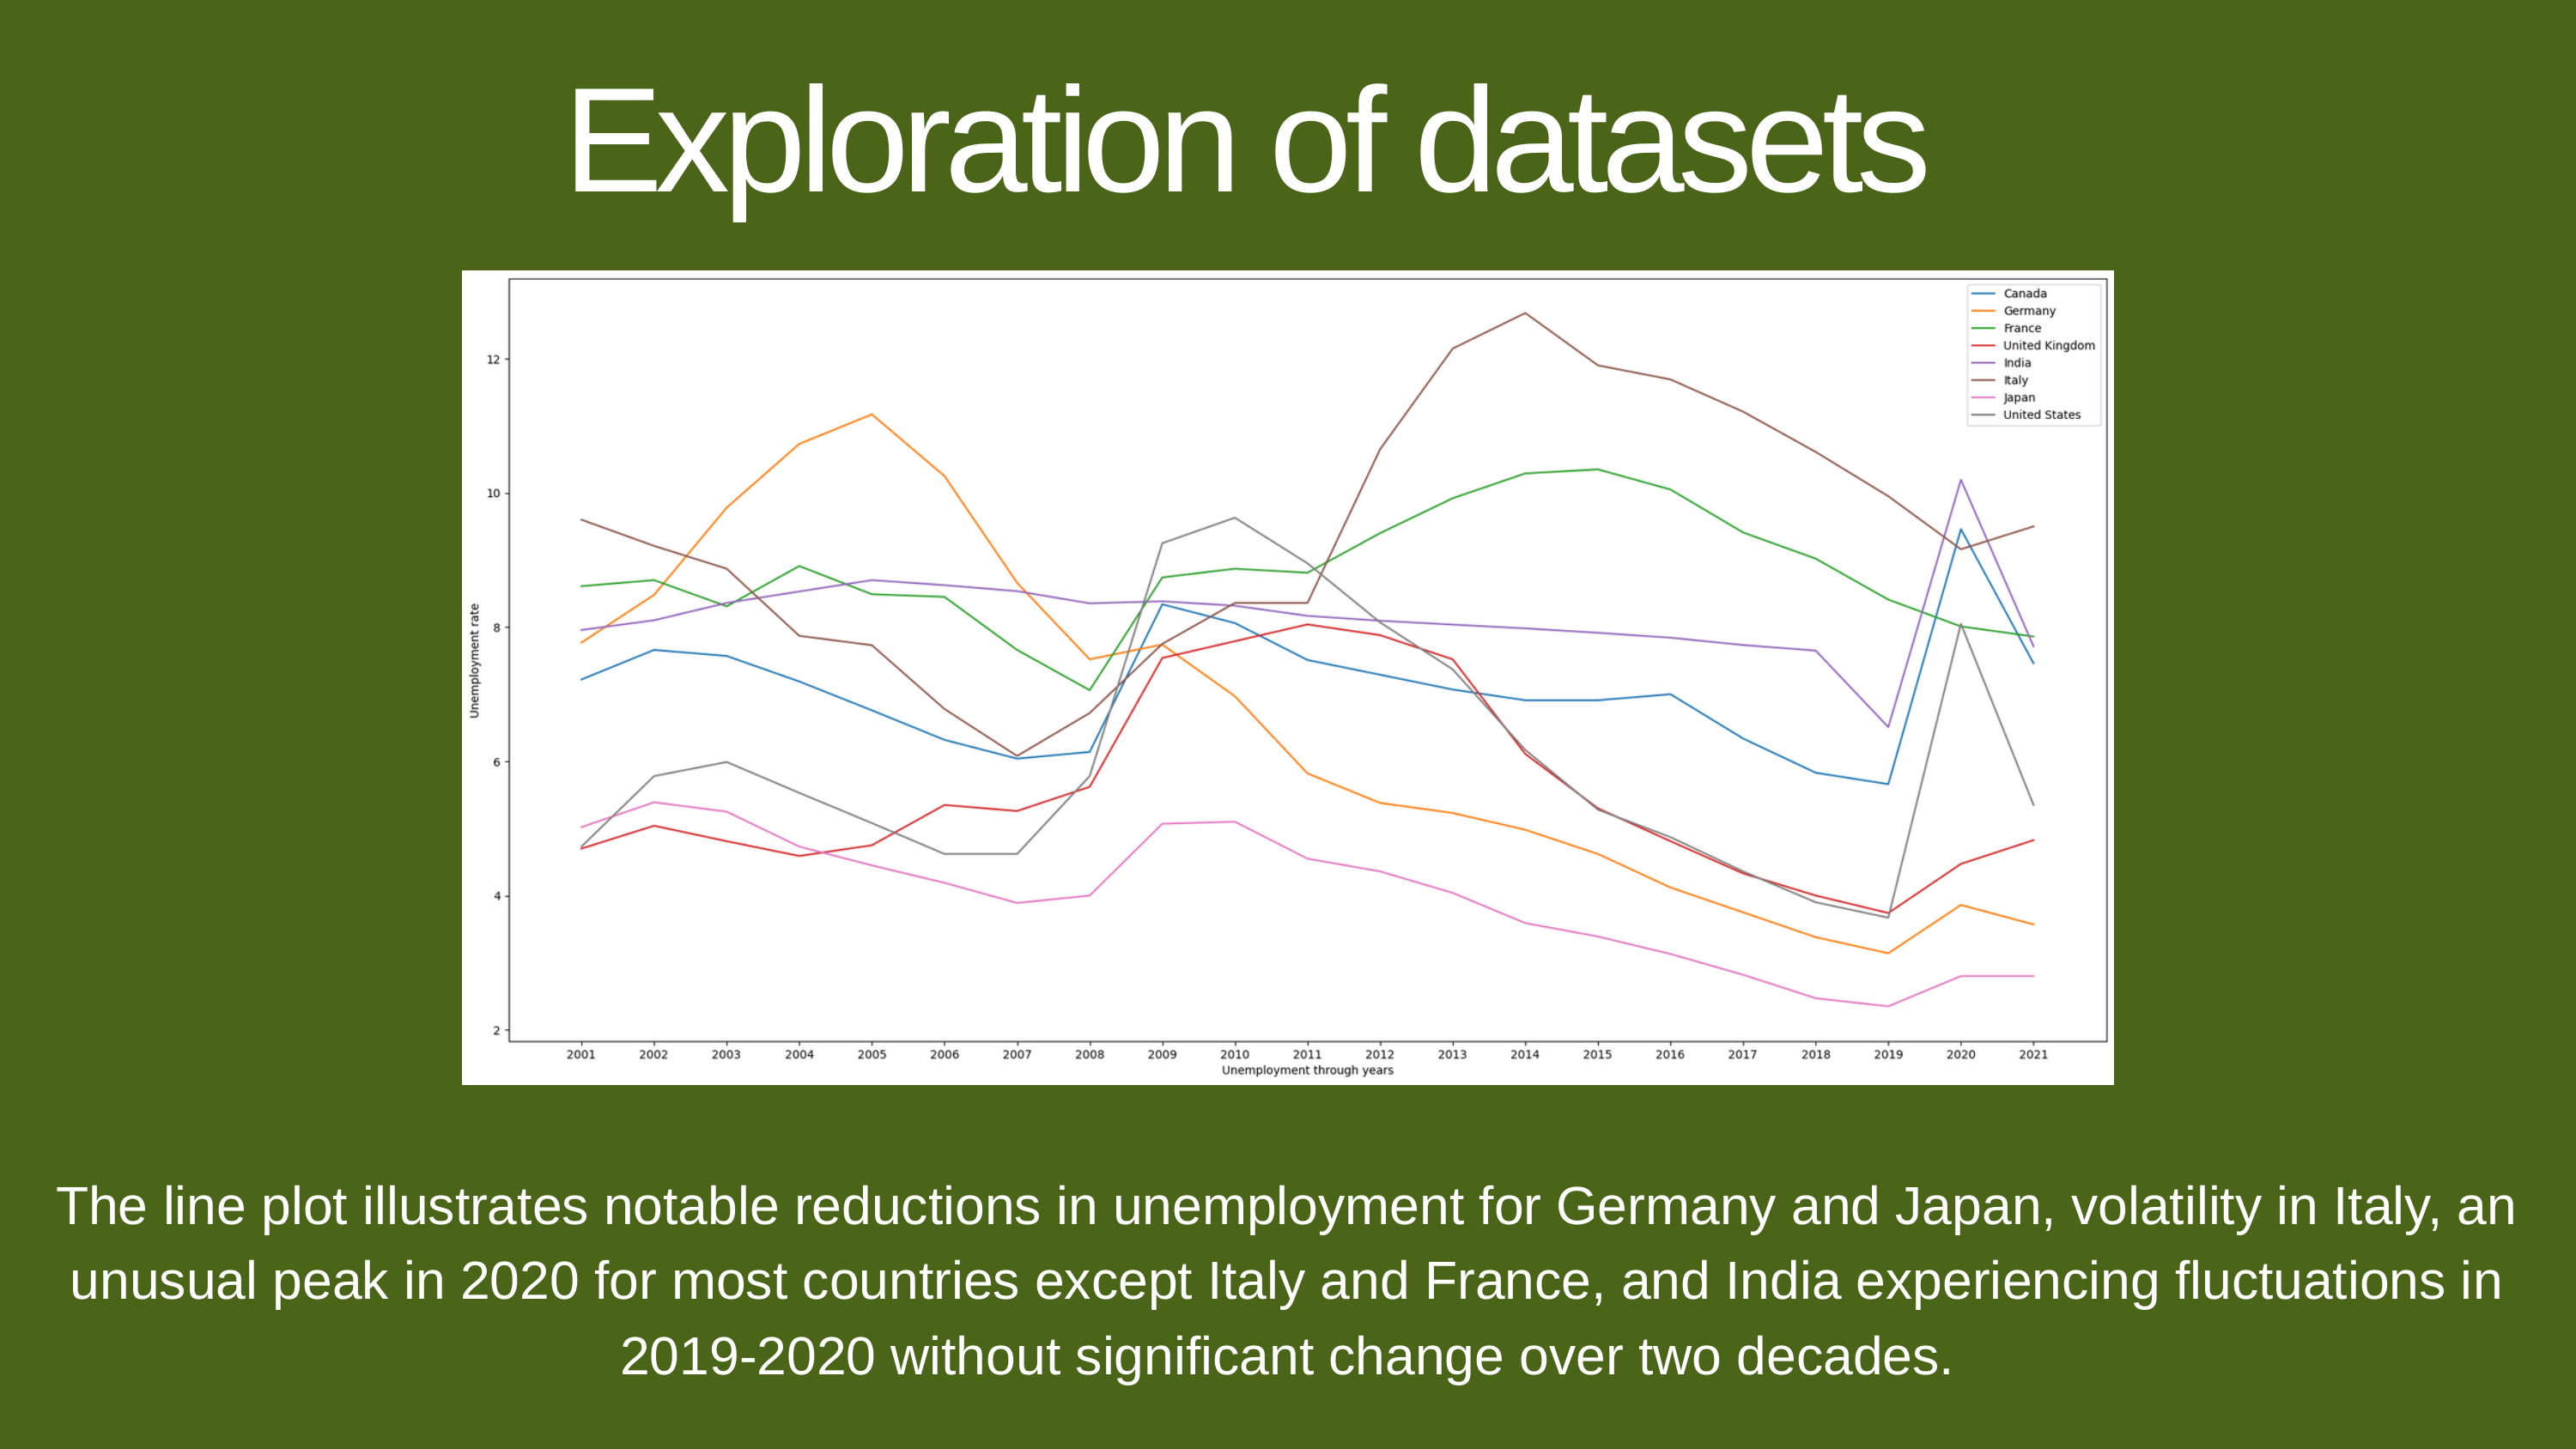

Exploration of datasets

The line plot illustrates notable reductions in unemployment for Germany and Japan, volatility in Italy, an unusual peak in 2020 for most countries except Italy and France, and India experiencing fluctuations in 2019-2020 without significant change over two decades.